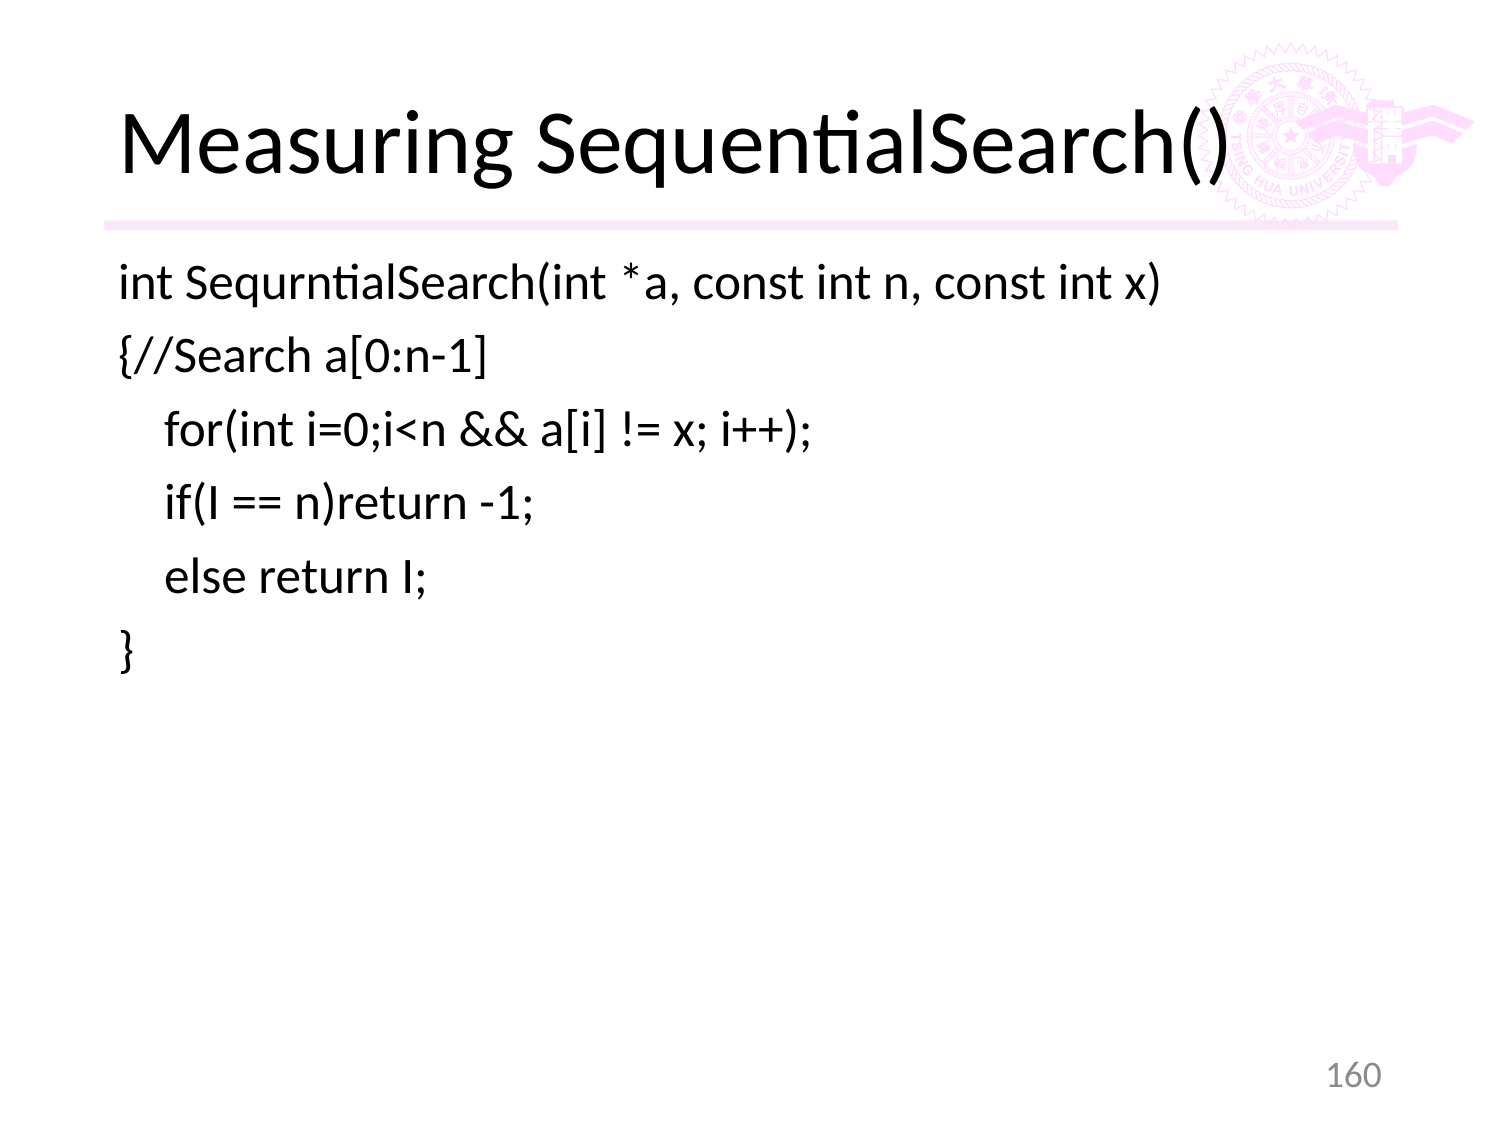

# Measuring SequentialSearch()
int SequrntialSearch(int *a, const int n, const int x)
{//Search a[0:n-1]
    for(int i=0;i<n && a[i] != x; i++);
    if(I == n)return -1;
    else return I;
}
160